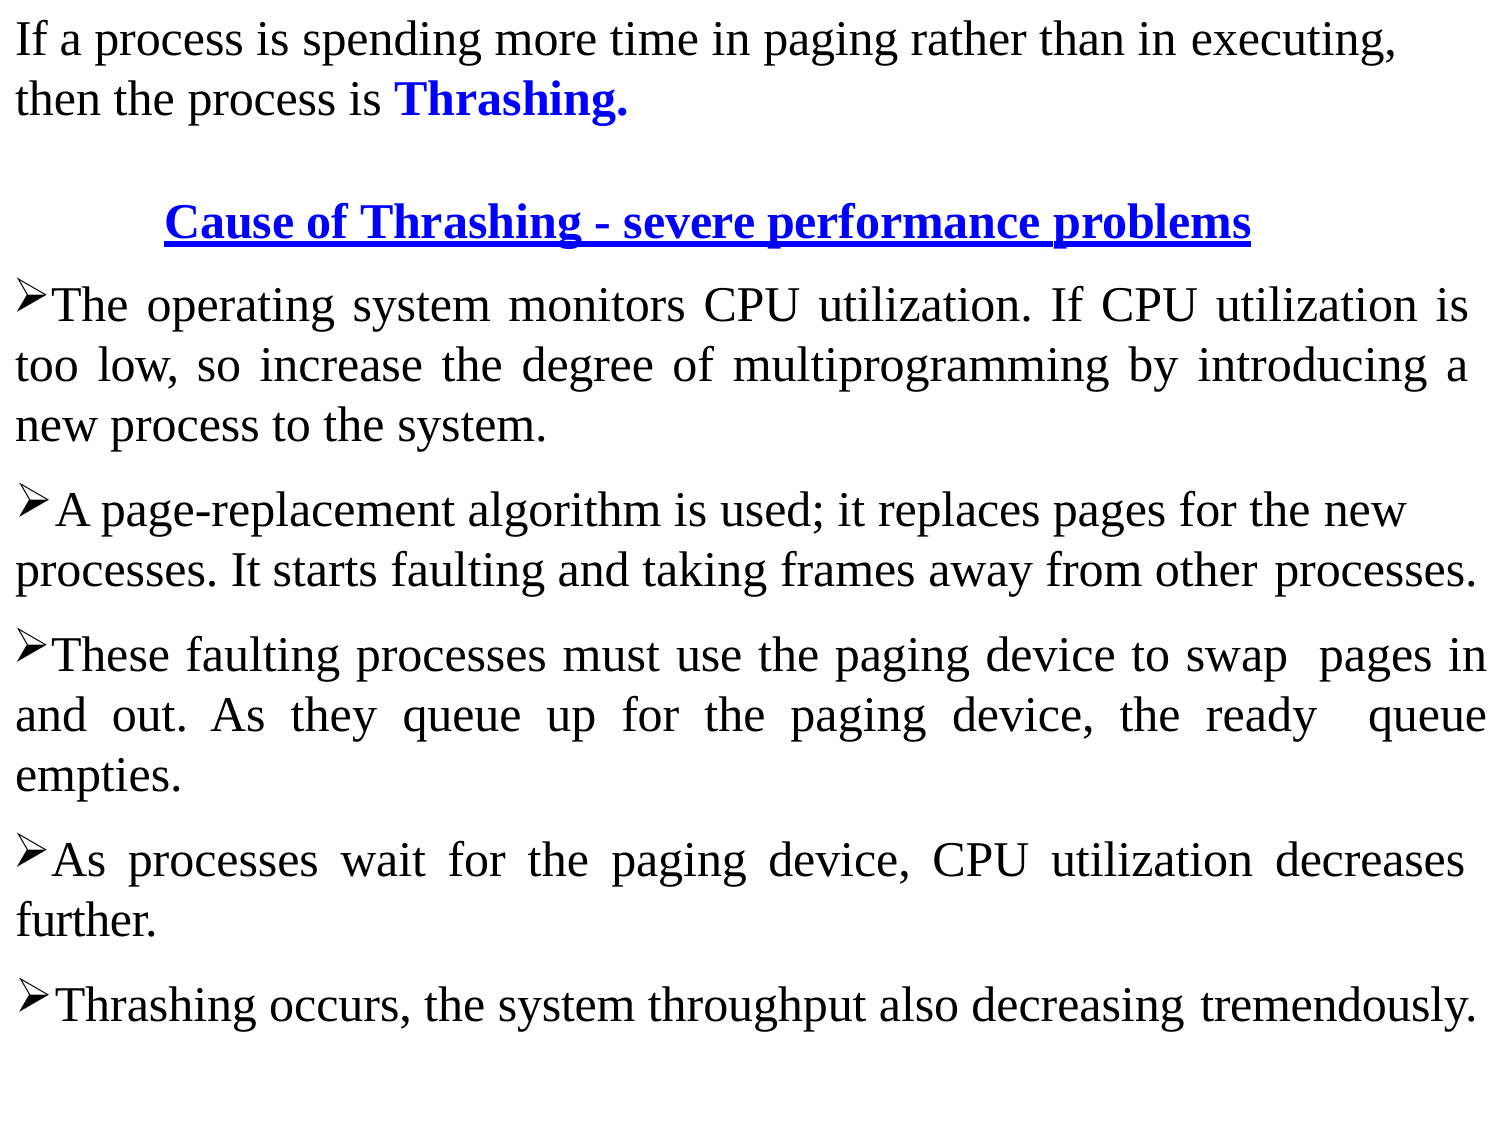

If a process is spending more time in paging rather than in executing,
then the process is Thrashing.

Cause of Thrashing - severe performance problems
The operating system monitors CPU utilization. If CPU utilization is  too low, so increase the degree of multiprogramming by introducing a  new process to the system.
A page-replacement algorithm is used; it replaces pages for the new
processes. It starts faulting and taking frames away from other processes.
These faulting processes must use the paging device to swap  pages in and out. As they queue up for the paging device, the ready  queue empties.
As processes wait for the paging device, CPU utilization decreases  further.
Thrashing occurs, the system throughput also decreasing tremendously.